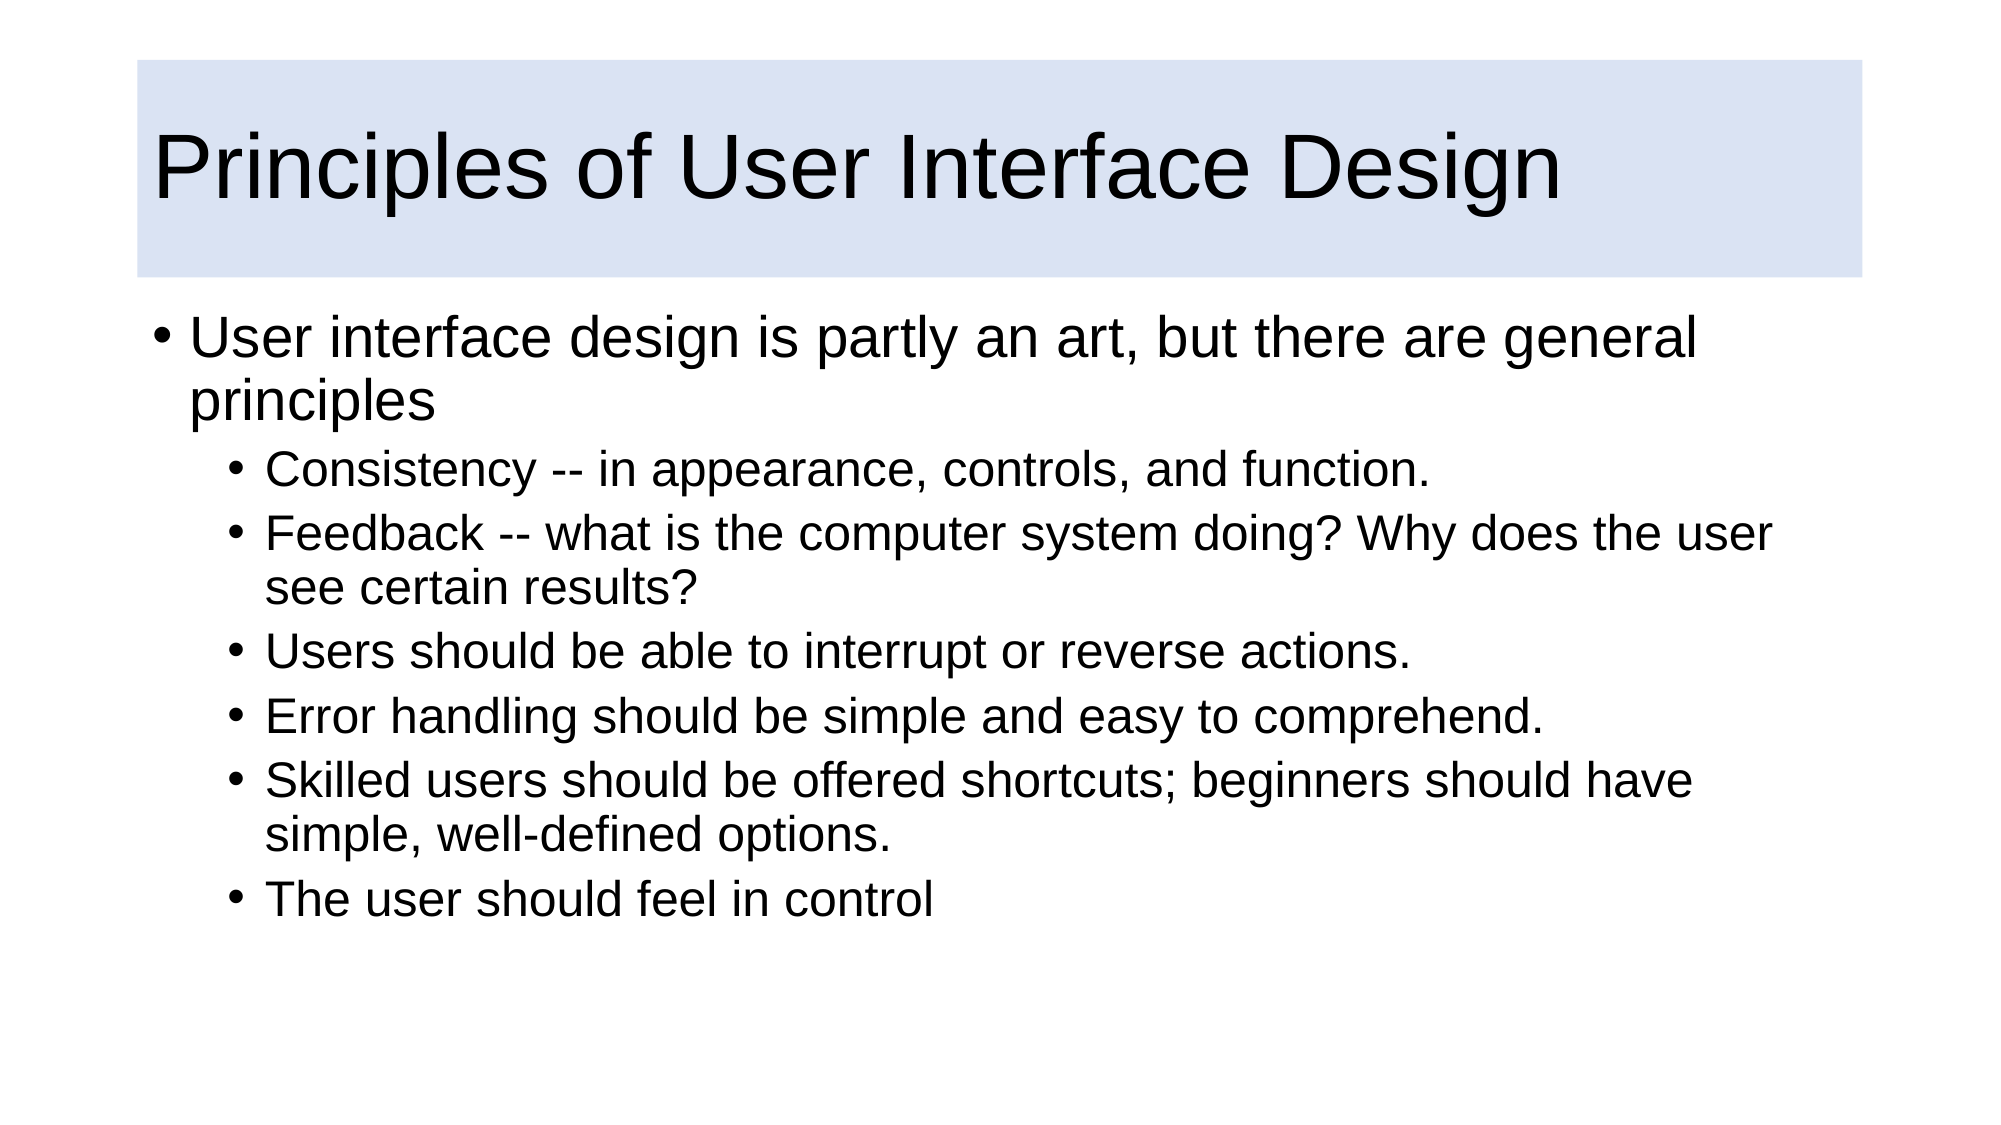

# Principles of User Interface Design
User interface design is partly an art, but there are general principles
Consistency -- in appearance, controls, and function.
Feedback -- what is the computer system doing? Why does the user see certain results?
Users should be able to interrupt or reverse actions.
Error handling should be simple and easy to comprehend.
Skilled users should be offered shortcuts; beginners should have simple, well-defined options.
The user should feel in control